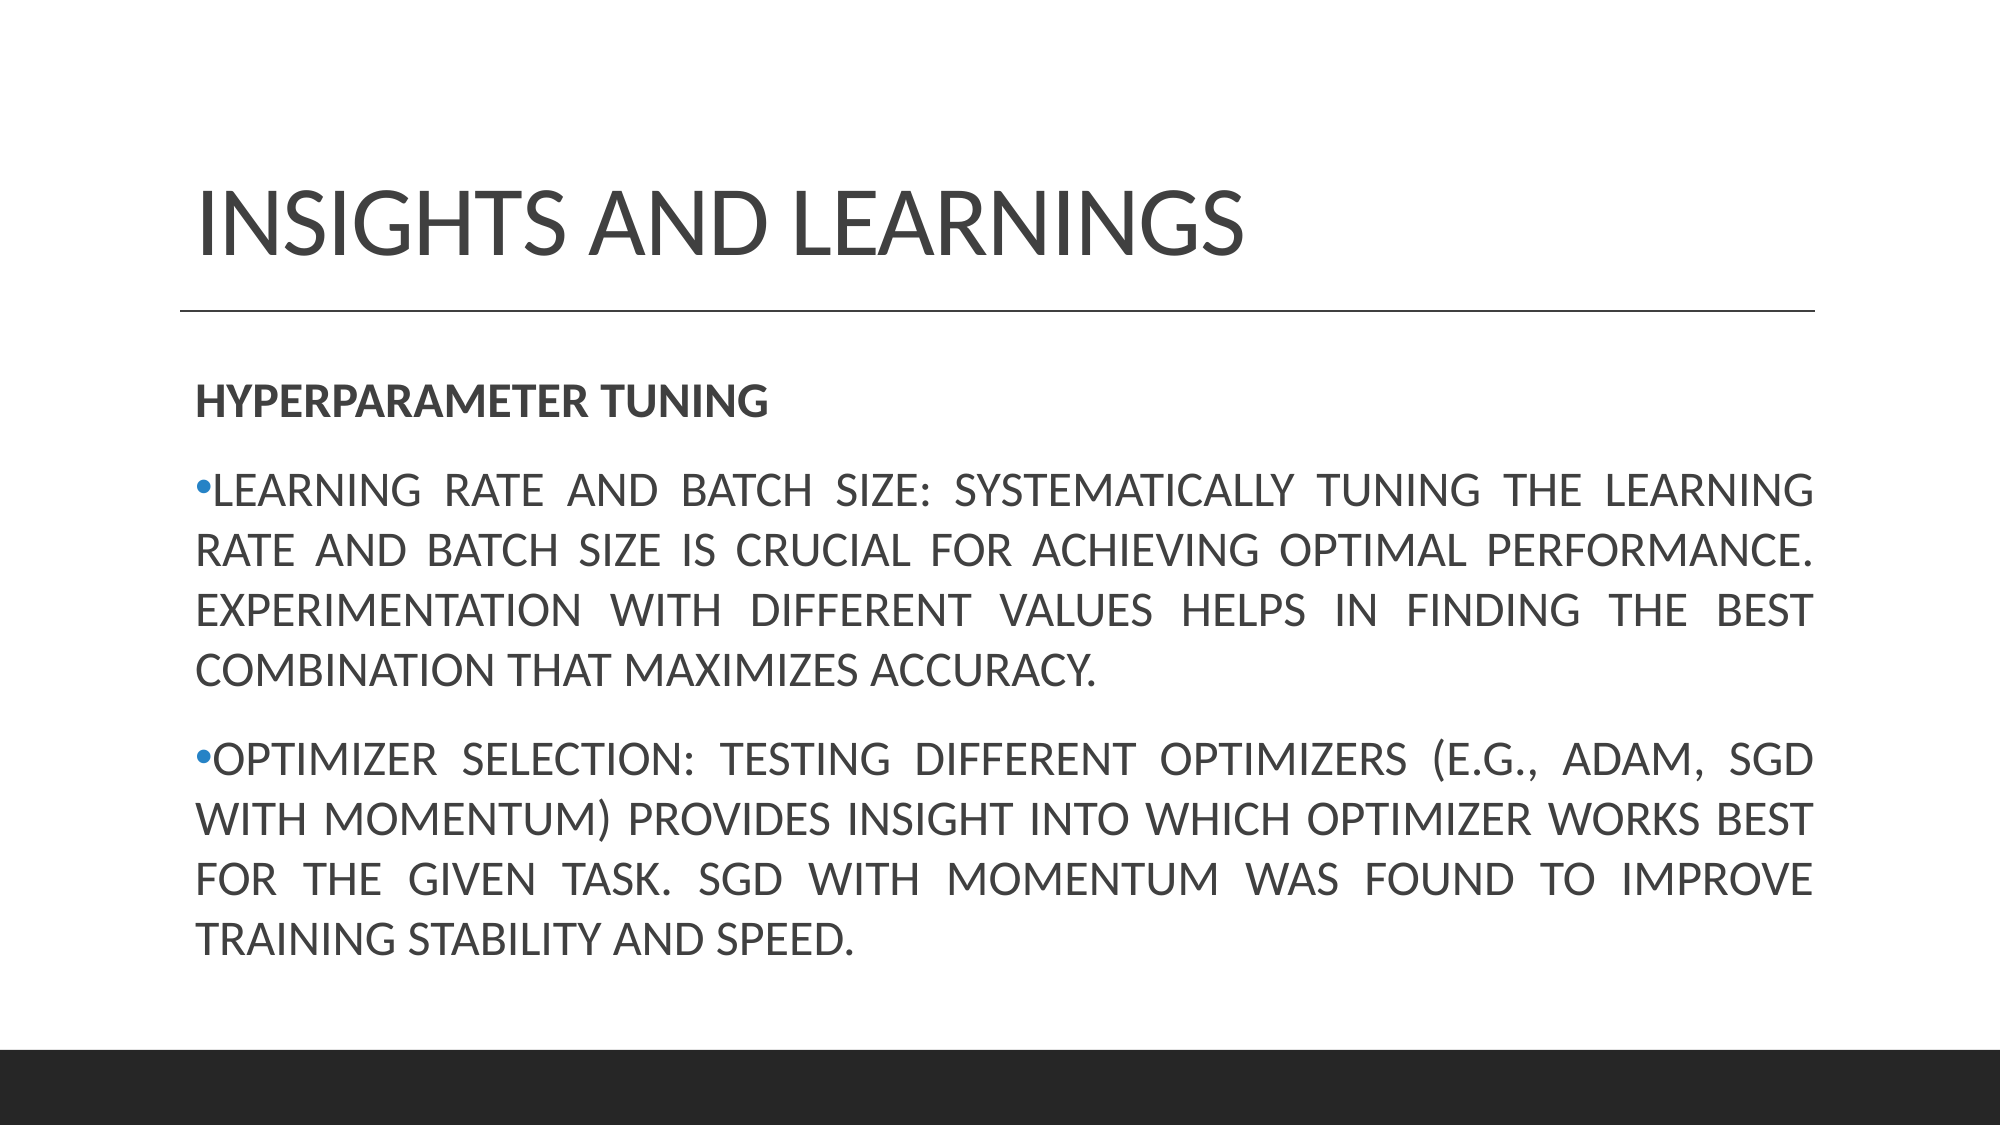

# INSIGHTS AND LEARNINGS
HYPERPARAMETER TUNING
LEARNING RATE AND BATCH SIZE: SYSTEMATICALLY TUNING THE LEARNING RATE AND BATCH SIZE IS CRUCIAL FOR ACHIEVING OPTIMAL PERFORMANCE. EXPERIMENTATION WITH DIFFERENT VALUES HELPS IN FINDING THE BEST COMBINATION THAT MAXIMIZES ACCURACY.
OPTIMIZER SELECTION: TESTING DIFFERENT OPTIMIZERS (E.G., ADAM, SGD WITH MOMENTUM) PROVIDES INSIGHT INTO WHICH OPTIMIZER WORKS BEST FOR THE GIVEN TASK. SGD WITH MOMENTUM WAS FOUND TO IMPROVE TRAINING STABILITY AND SPEED.